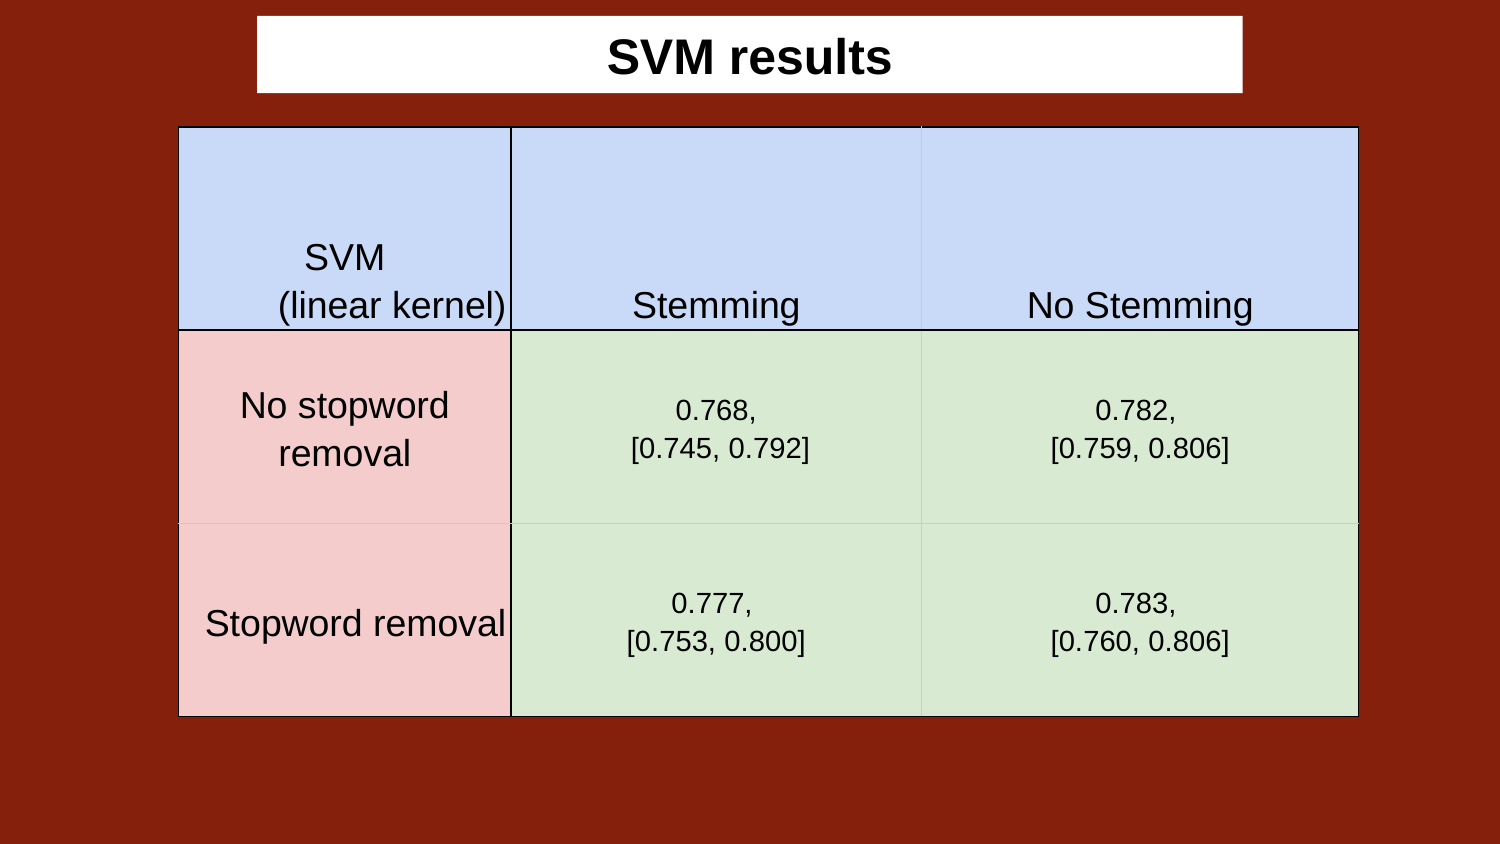

# SVM results
| SVM (linear kernel) | Stemming | No Stemming |
| --- | --- | --- |
| No stopword removal | 0.768, [0.745, 0.792] | 0.782, [0.759, 0.806] |
| Stopword removal | 0.777, [0.753, 0.800] | 0.783, [0.760, 0.806] |